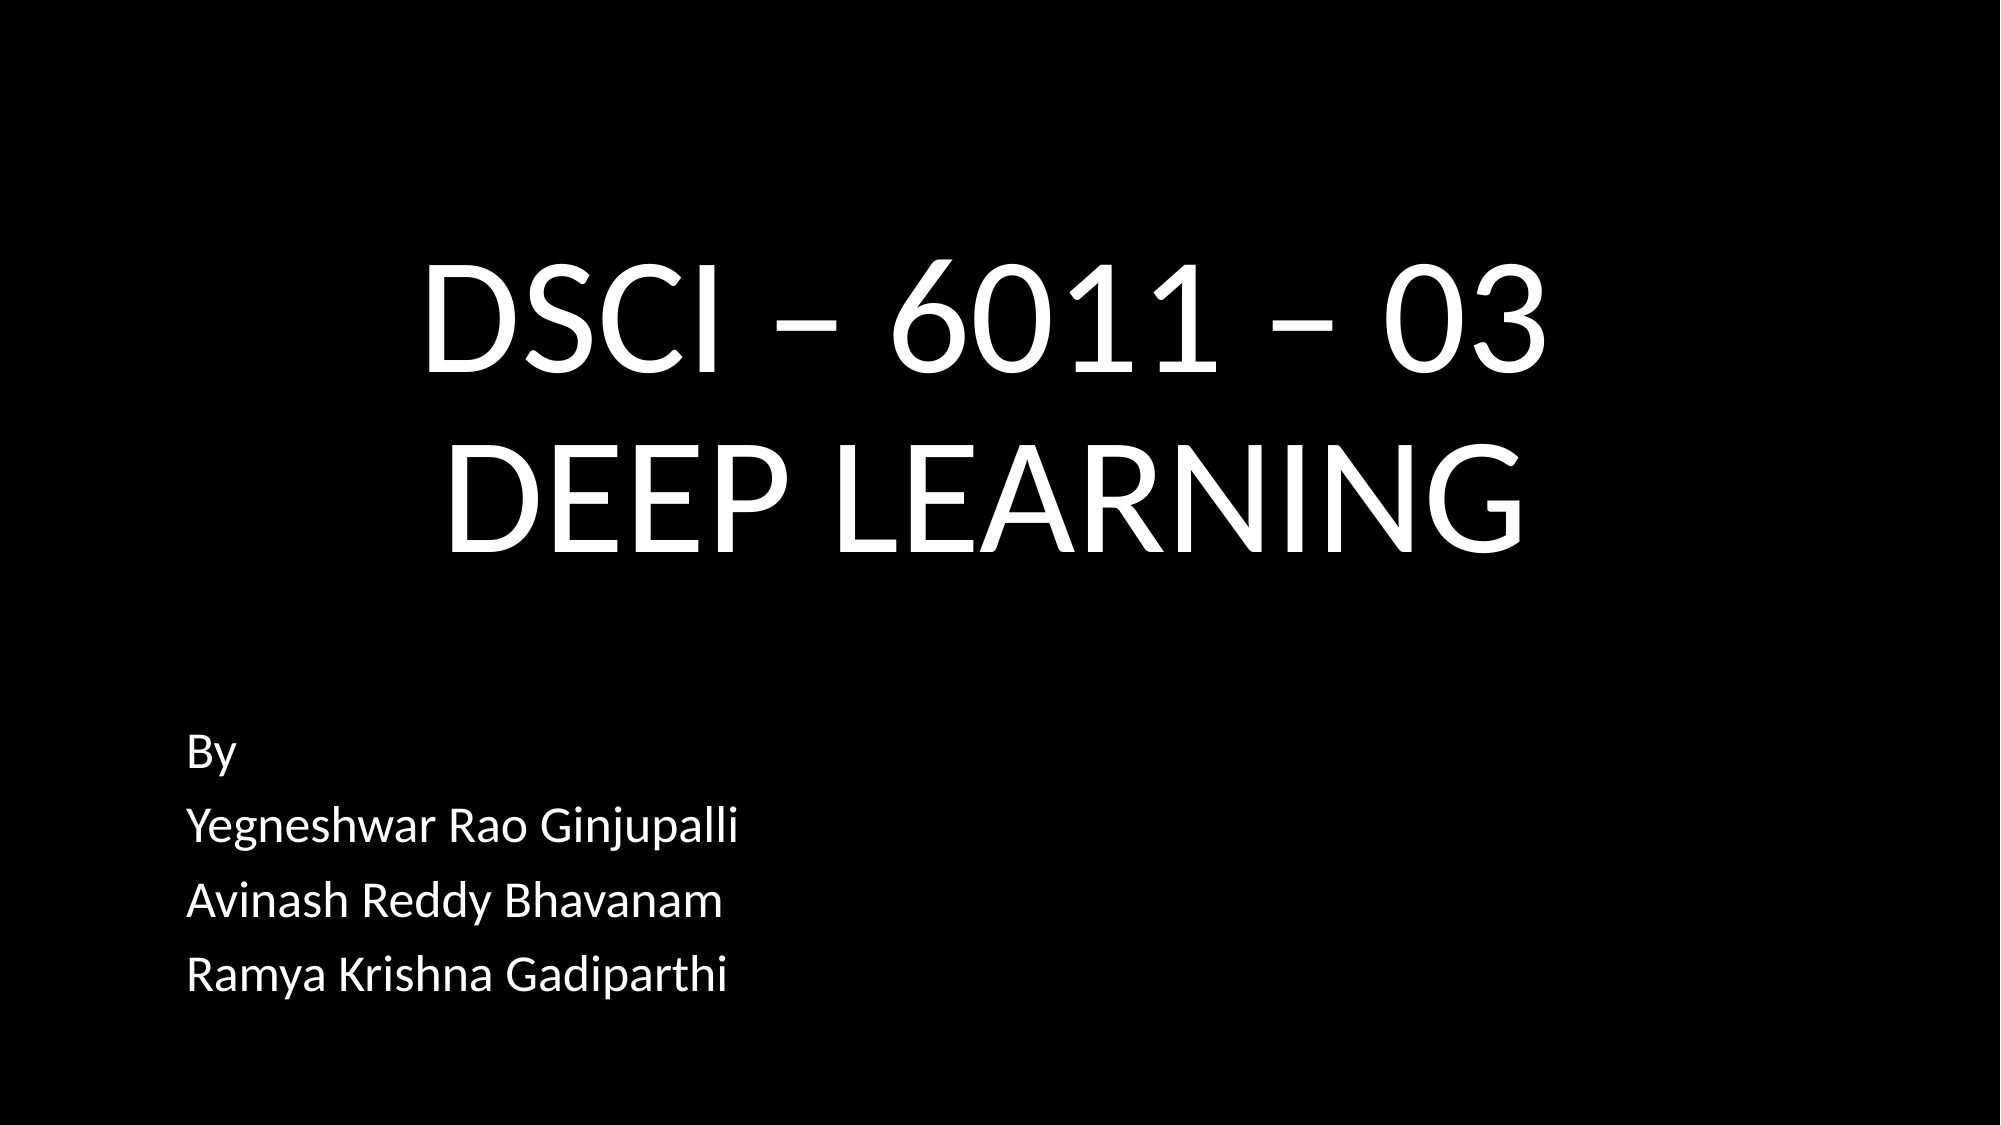

# DSCI – 6011 – 03 DEEP LEARNING
By
Yegneshwar Rao Ginjupalli
Avinash Reddy Bhavanam
Ramya Krishna Gadiparthi